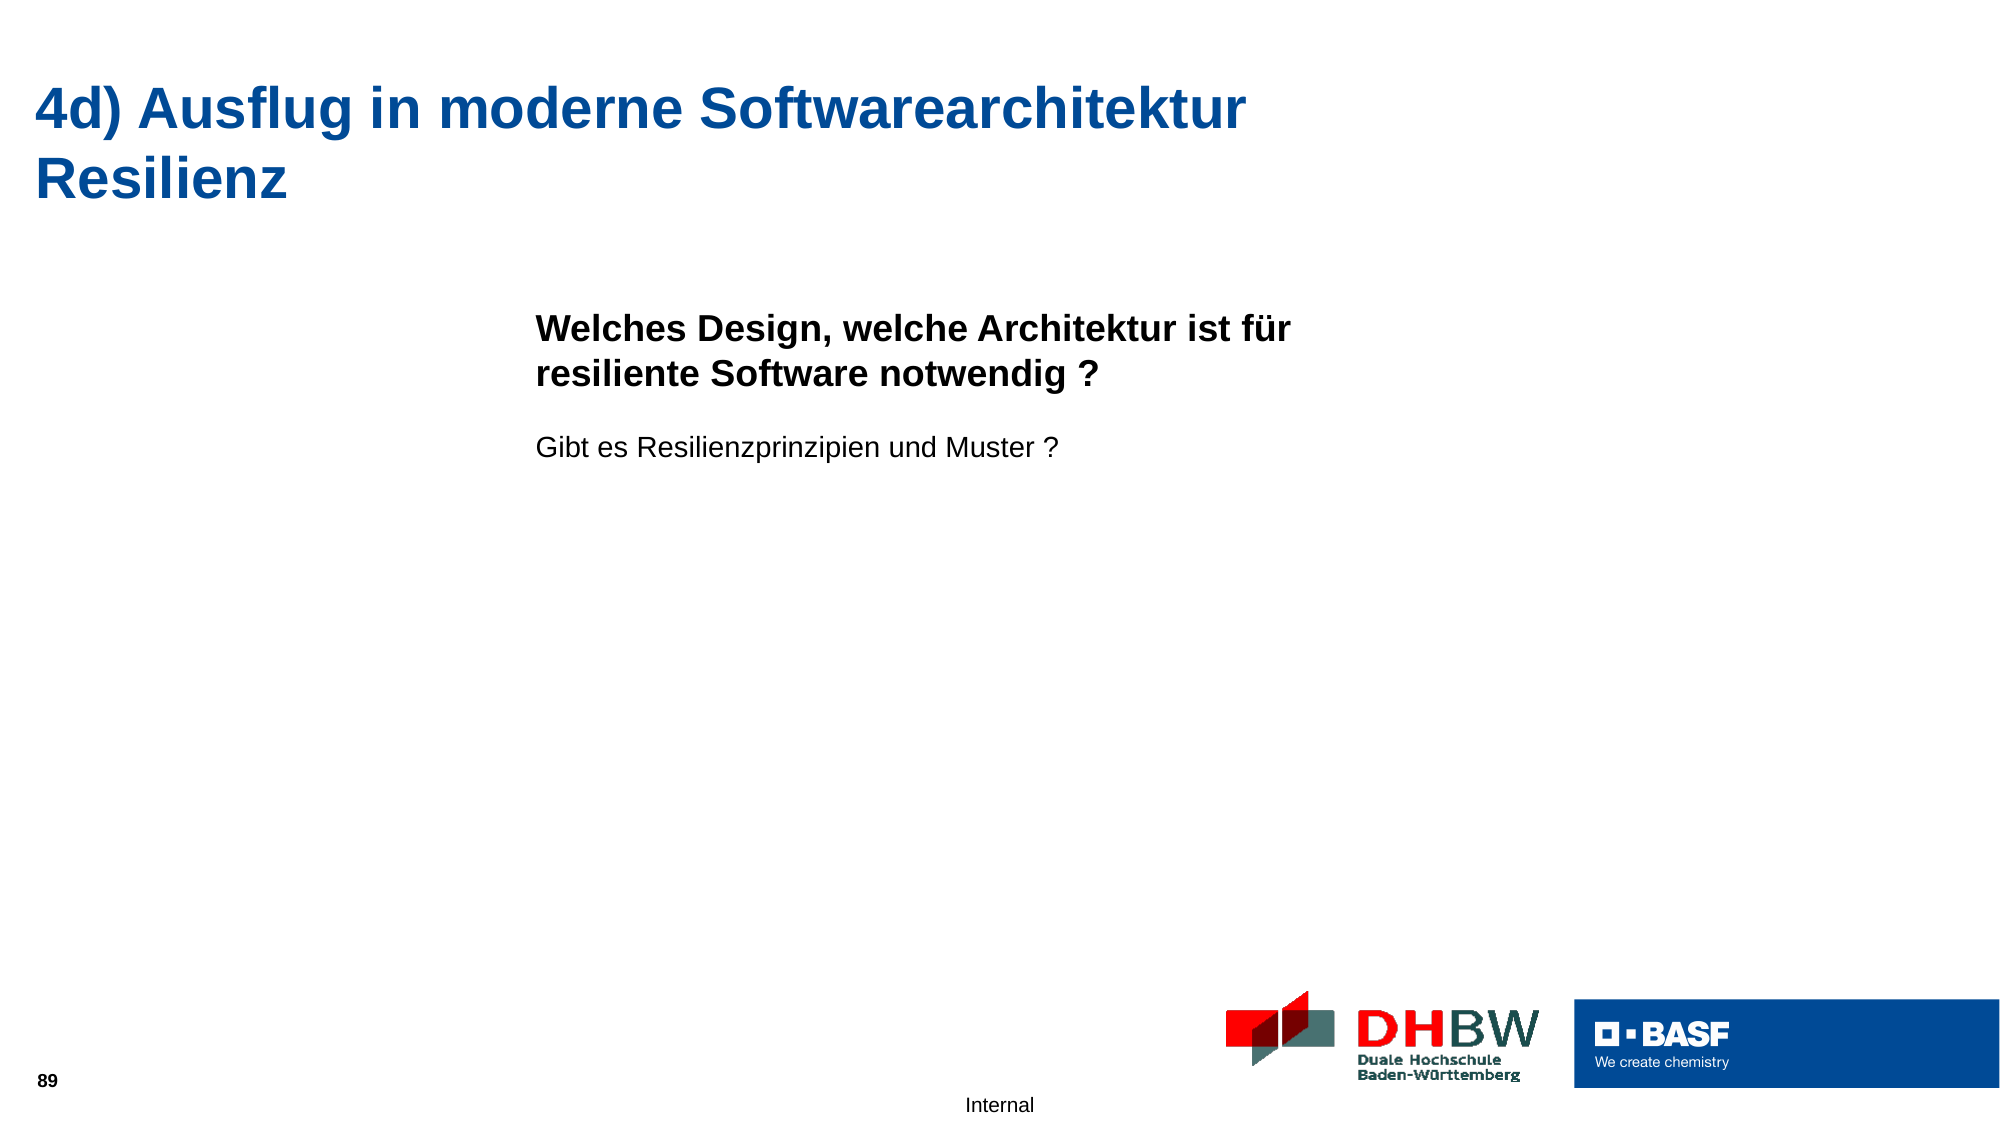

# 4d) Ausflug in moderne Softwarearchitektur Resilienz
Welches Design, welche Architektur ist für resiliente Software notwendig ?

Gibt es Resilienzprinzipien und Muster ?

89